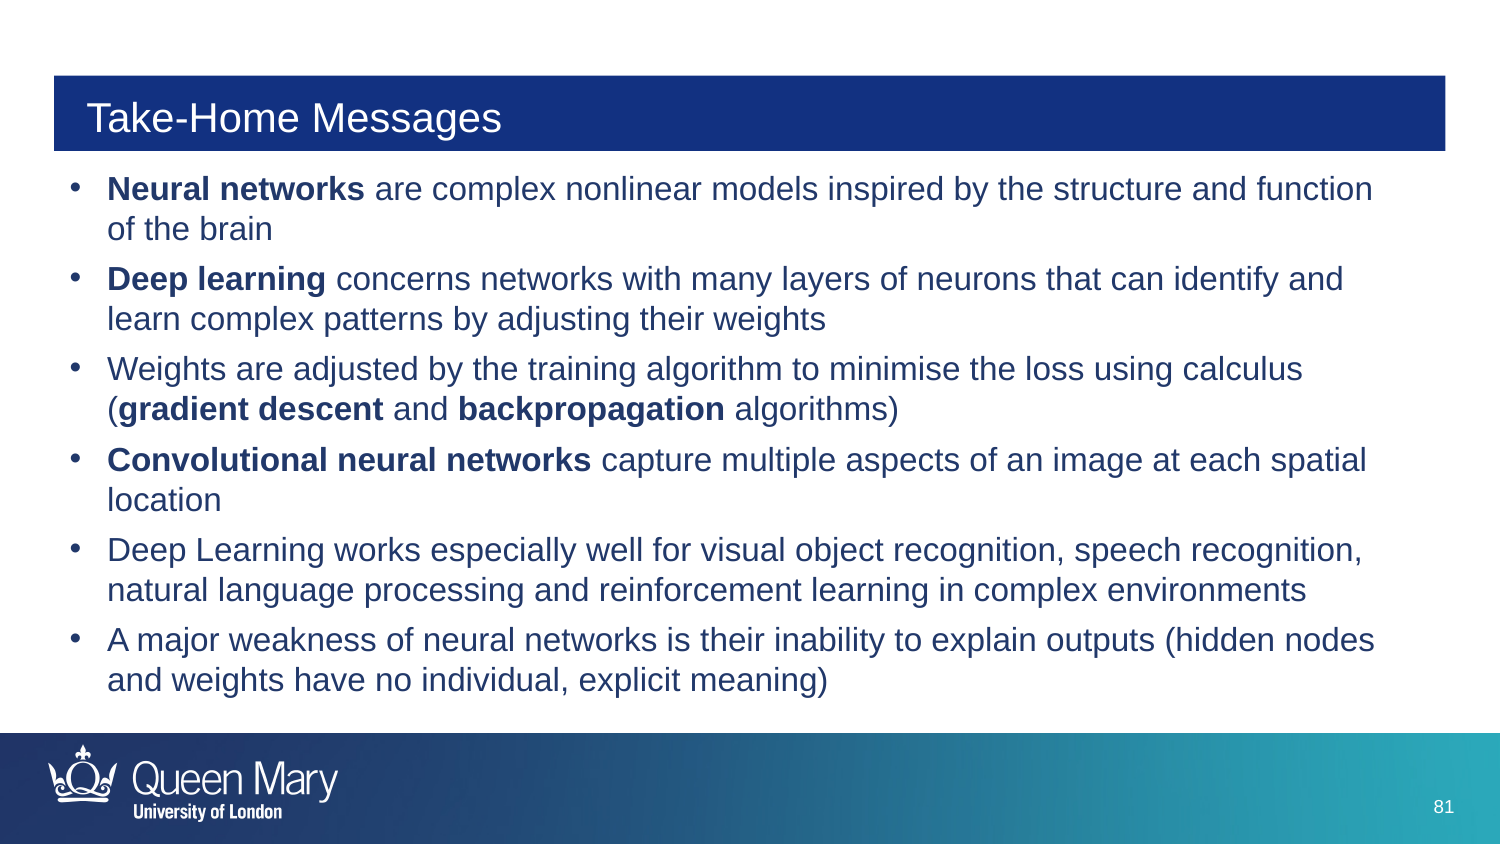

# Take-Home Messages
Neural networks are complex nonlinear models inspired by the structure and function of the brain
Deep learning concerns networks with many layers of neurons that can identify and learn complex patterns by adjusting their weights
Weights are adjusted by the training algorithm to minimise the loss using calculus (gradient descent and backpropagation algorithms)
Convolutional neural networks capture multiple aspects of an image at each spatial location
Deep Learning works especially well for visual object recognition, speech recognition, natural language processing and reinforcement learning in complex environments
A major weakness of neural networks is their inability to explain outputs (hidden nodes and weights have no individual, explicit meaning)